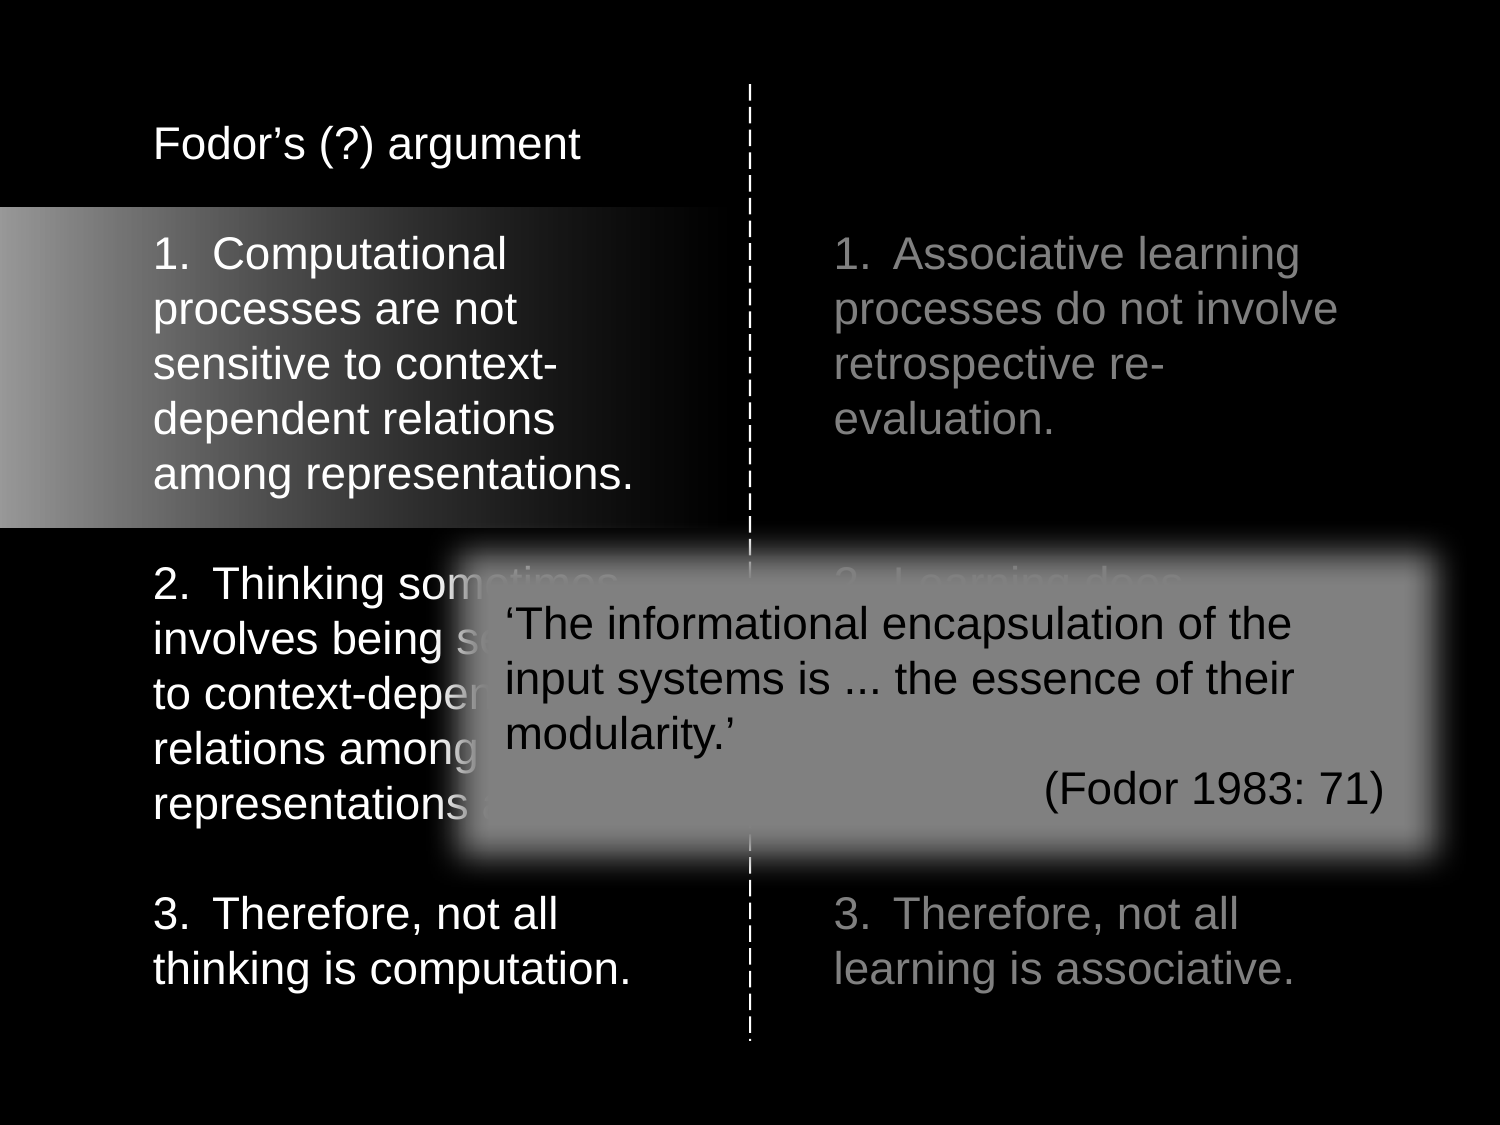

Fodor’s (?) argument

1.	Computational processes are not sensitive to context-dependent relations among representations.

2.	Thinking sometimes involves being sensitive to context-dependent relations among representations as such.

3.	Therefore, not all thinking is computation.

1.	Associative learning processes do not involve retrospective re-evaluation.

2.	Learning does sometimes involve retrospective re-evaluation.

3.	Therefore, not all learning is associative.

‘The informational encapsulation of the input systems is ... the essence of their modularity.’
(Fodor 1983: 71)